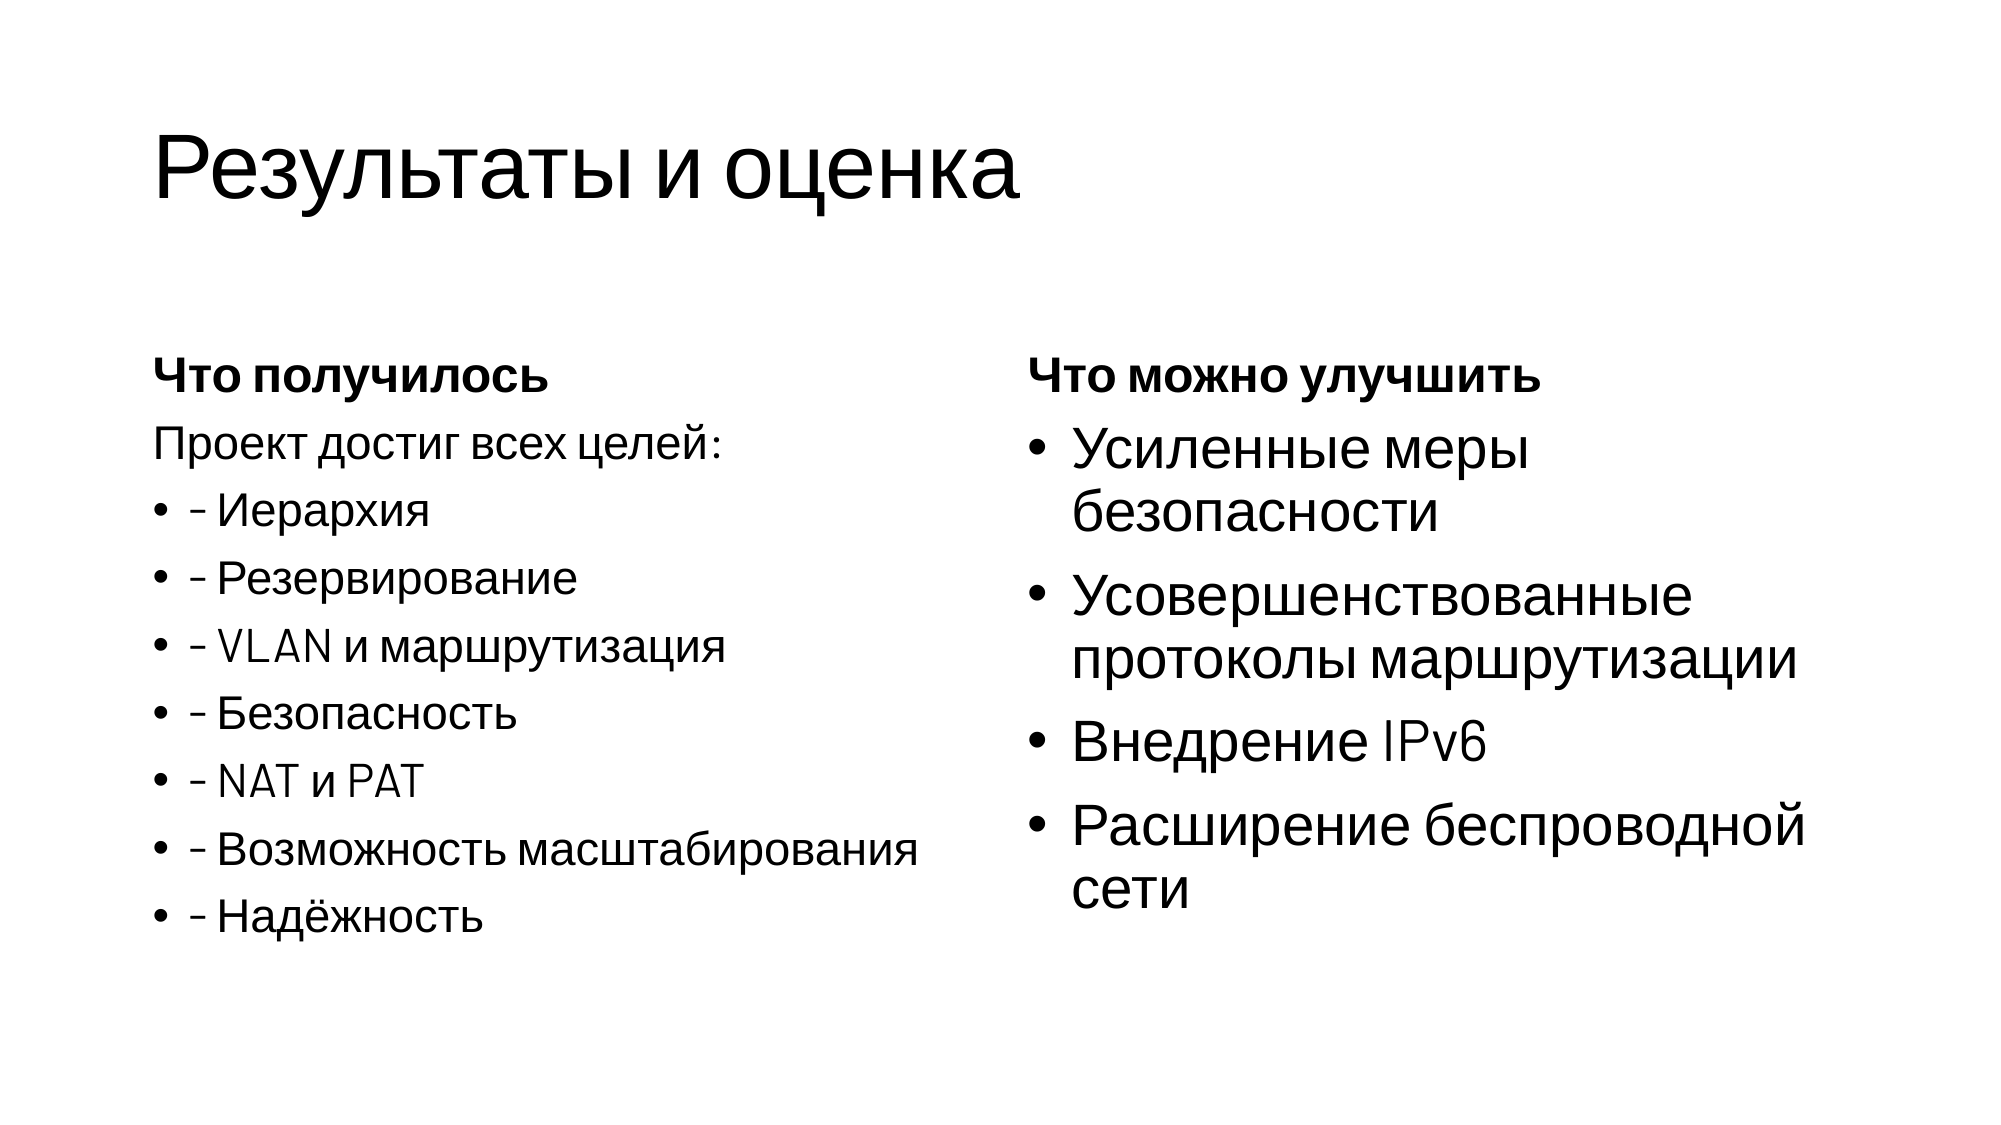

# Результаты и оценка
Что получилось
Что можно улучшить
Проект достиг всех целей:
- Иерархия
- Резервирование
- VLAN и маршрутизация
- Безопасность
- NAT и PAT
- Возможность масштабирования
- Надёжность

Усиленные меры безопасности
Усовершенствованные протоколы маршрутизации
Внедрение IPv6
Расширение беспроводной сети